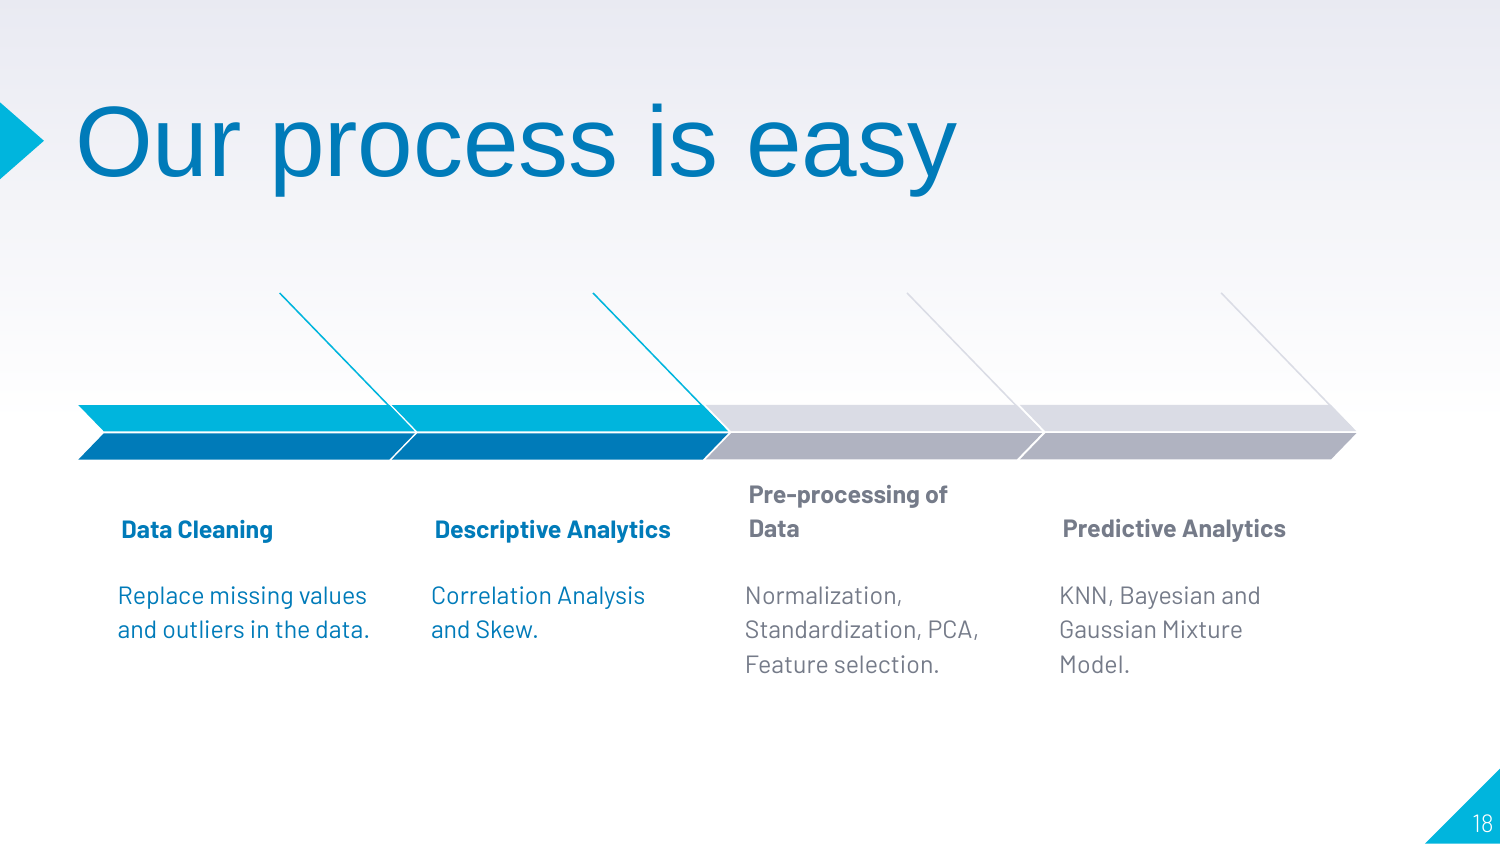

# Our process is easy

Predictive Analytics
KNN, Bayesian and Gaussian Mixture Model.

Pre-processing of Data
Normalization, Standardization, PCA, Feature selection.

Data Cleaning
Replace missing values and outliers in the data.

Descriptive Analytics
Correlation Analysis and Skew.
18